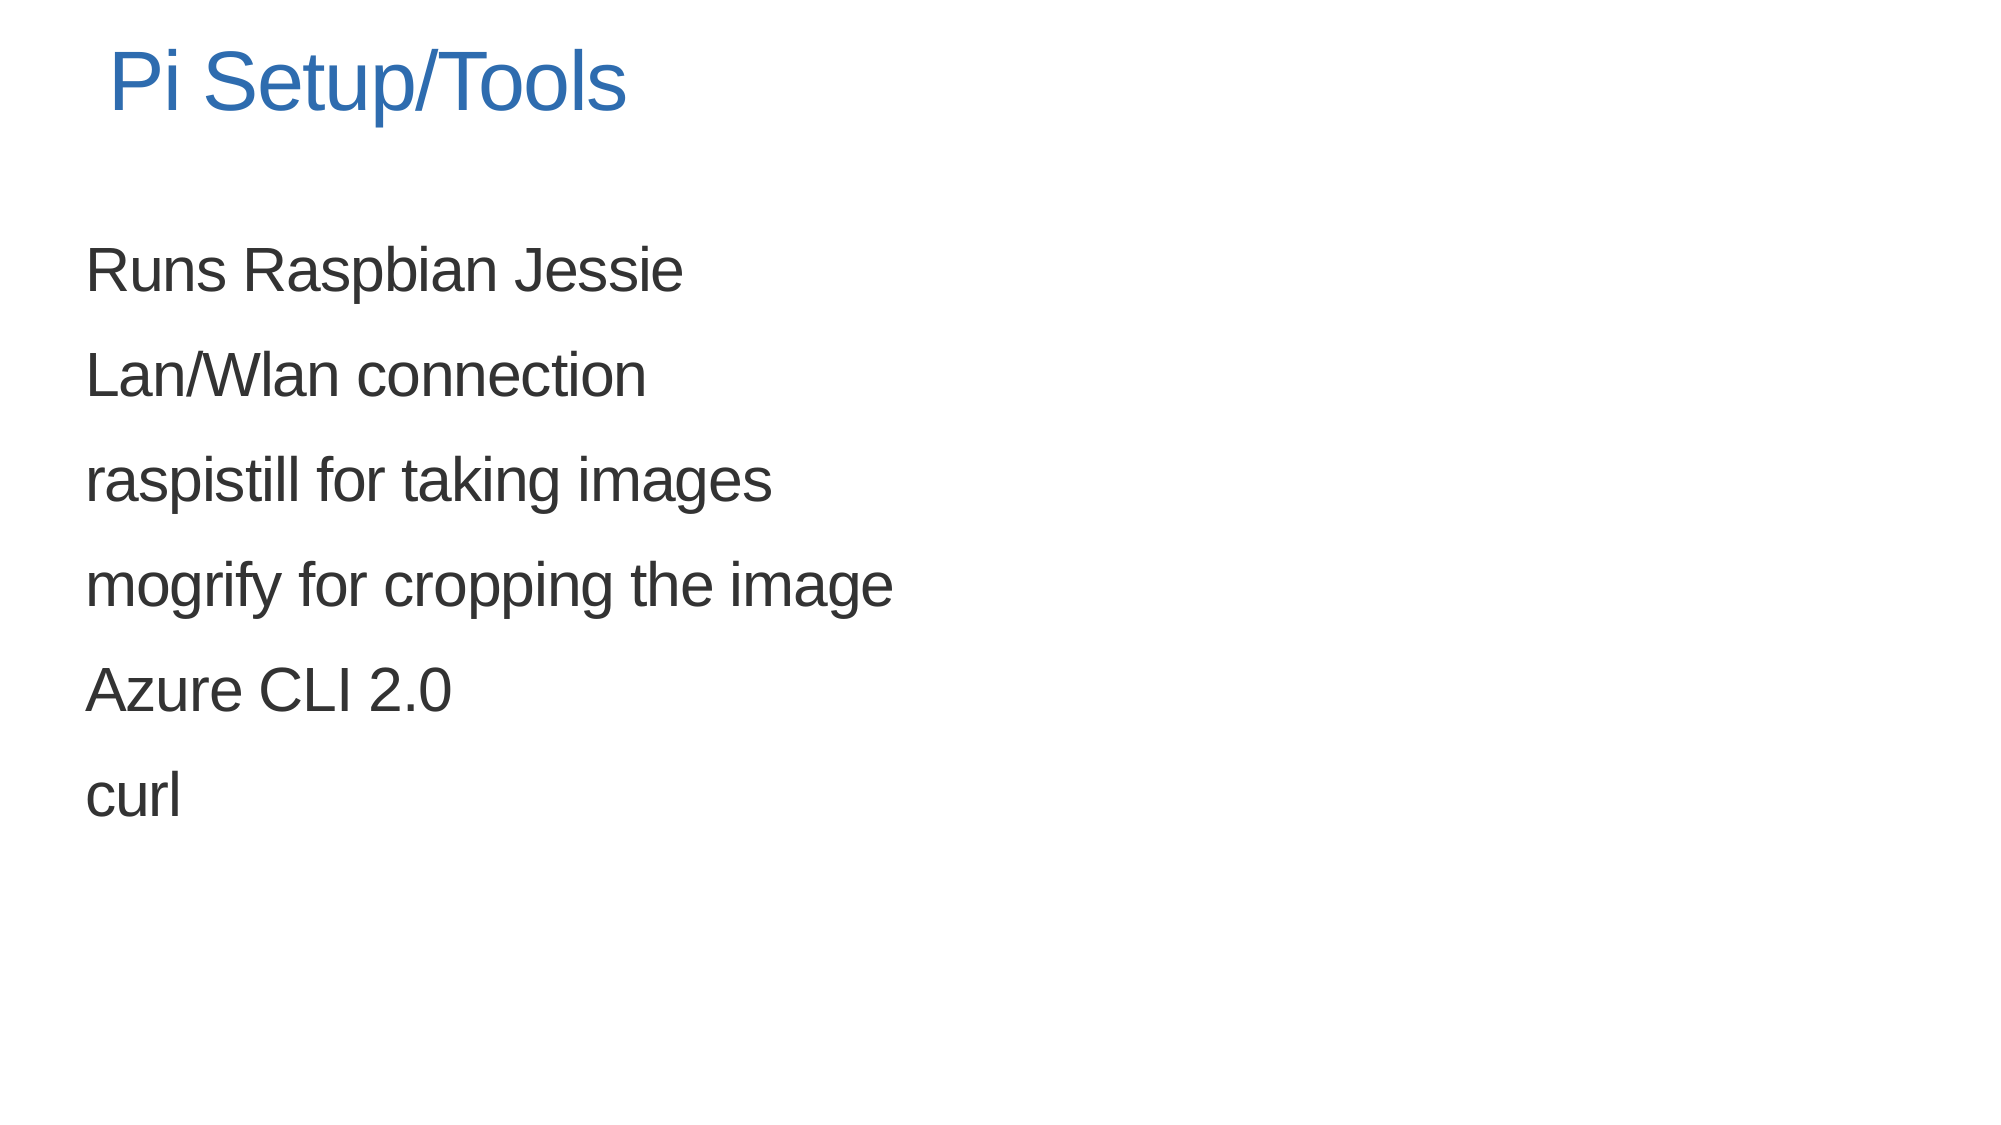

# Pi Setup/Tools
Runs Raspbian Jessie
Lan/Wlan connection
raspistill for taking images
mogrify for cropping the image
Azure CLI 2.0
curl